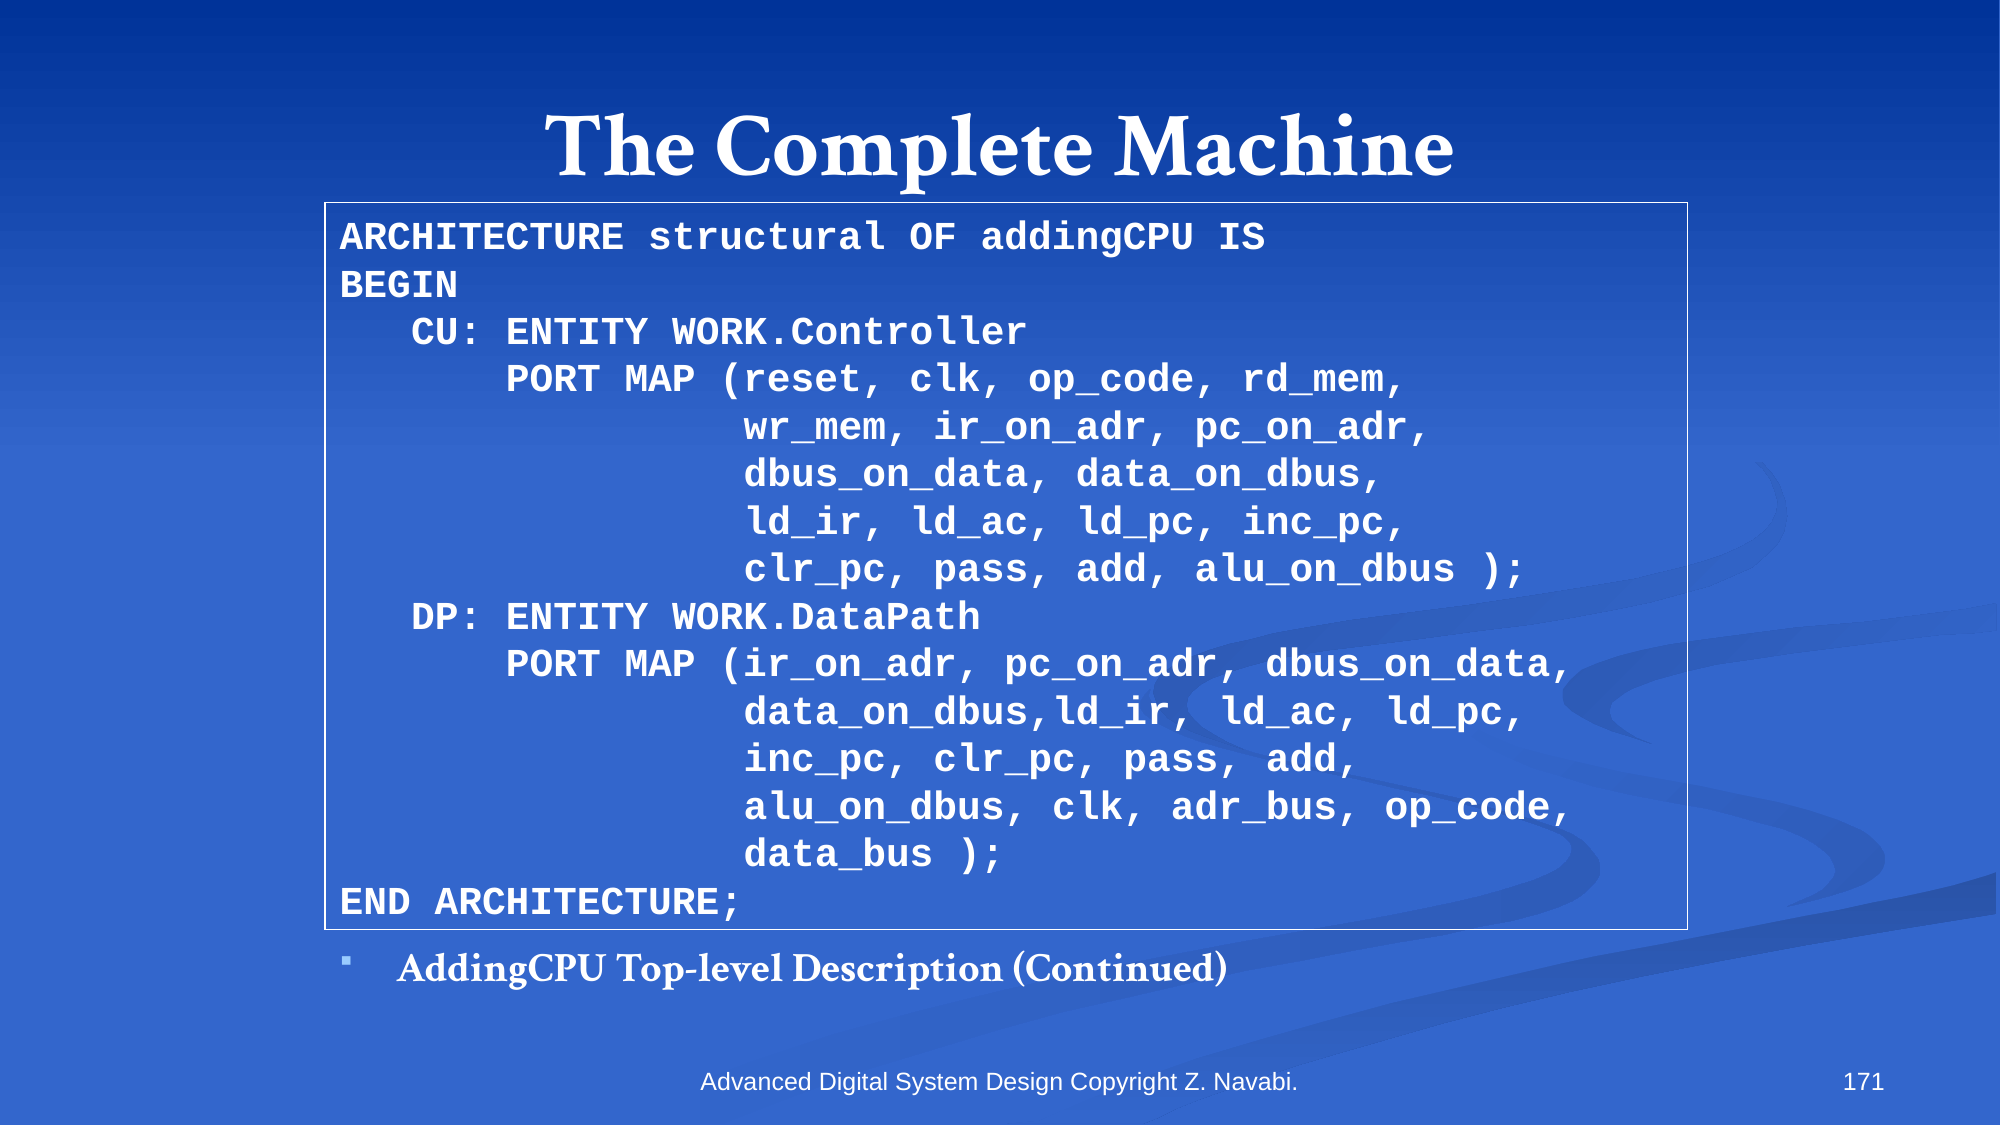

# The Complete Machine
ARCHITECTURE structural OF addingCPU IS
BEGIN
   CU: ENTITY WORK.Controller
       PORT MAP (reset, clk, op_code, rd_mem,
                 wr_mem, ir_on_adr, pc_on_adr,
                 dbus_on_data, data_on_dbus,
                 ld_ir, ld_ac, ld_pc, inc_pc,
                 clr_pc, pass, add, alu_on_dbus );
   DP: ENTITY WORK.DataPath
       PORT MAP (ir_on_adr, pc_on_adr, dbus_on_data,
                 data_on_dbus,ld_ir, ld_ac, ld_pc,
                 inc_pc, clr_pc, pass, add,
                 alu_on_dbus, clk, adr_bus, op_code,
                 data_bus );
END ARCHITECTURE;
AddingCPU Top-level Description (Continued)
Advanced Digital System Design Copyright Z. Navabi.
171